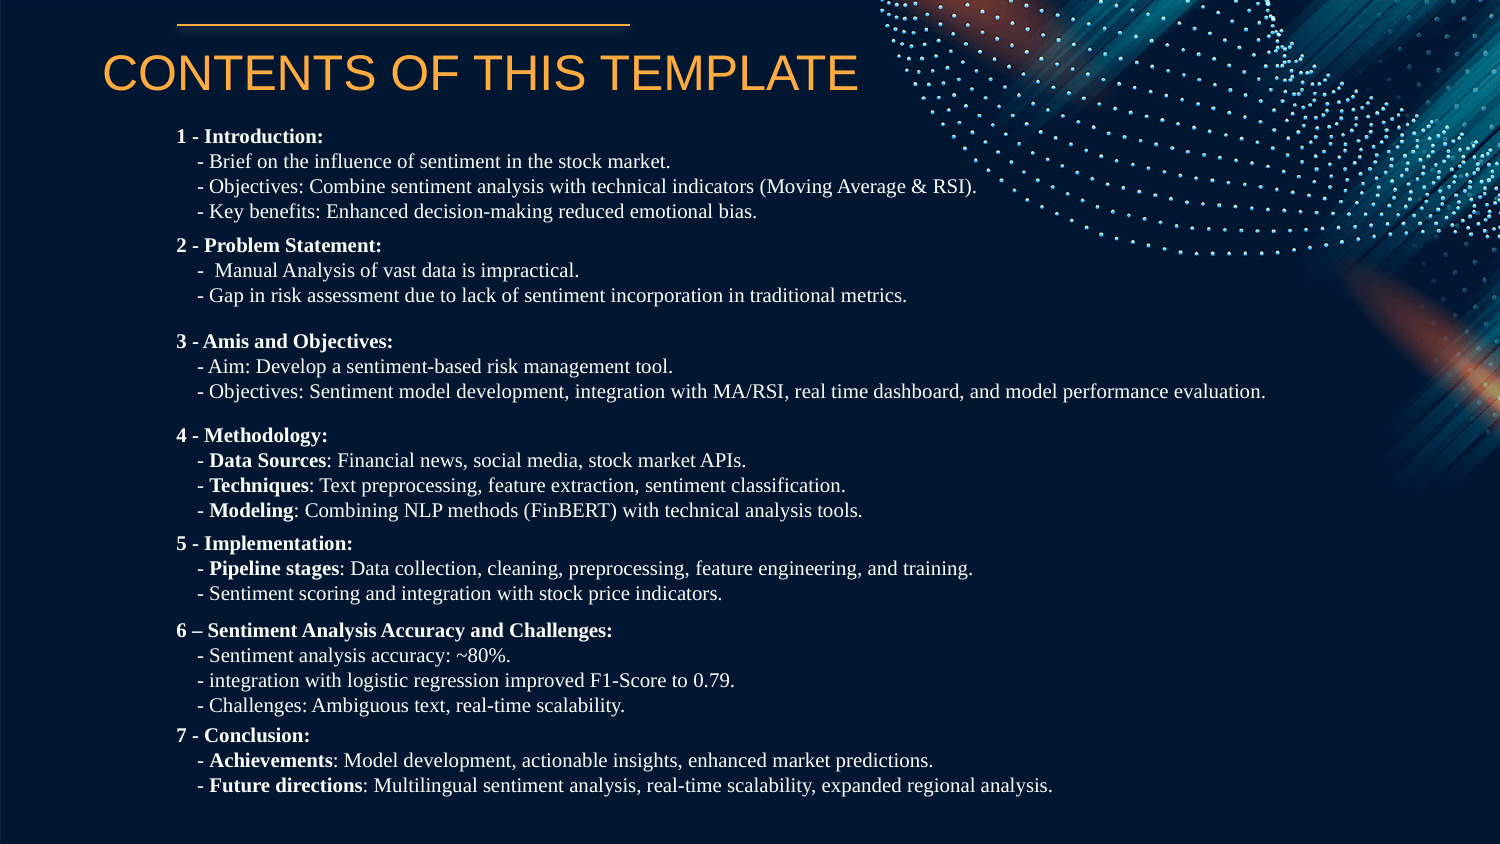

# CONTENTS OF THIS TEMPLATE
1 - Introduction:
    - Brief on the influence of sentiment in the stock market.
    - Objectives: Combine sentiment analysis with technical indicators (Moving Average & RSI).
    - Key benefits: Enhanced decision-making reduced emotional bias.

2 - Problem Statement:
    -  Manual Analysis of vast data is impractical.
    - Gap in risk assessment due to lack of sentiment incorporation in traditional metrics.
3 - Amis and Objectives:
    - Aim: Develop a sentiment-based risk management tool.
    - Objectives: Sentiment model development, integration with MA/RSI, real time dashboard, and model performance evaluation.
4 - Methodology:
    - Data Sources: Financial news, social media, stock market APIs.
    - Techniques: Text preprocessing, feature extraction, sentiment classification.
    - Modeling: Combining NLP methods (FinBERT) with technical analysis tools.

5 - Implementation:
    - Pipeline stages: Data collection, cleaning, preprocessing, feature engineering, and training.
    - Sentiment scoring and integration with stock price indicators.

6 – Sentiment Analysis Accuracy and Challenges:
    - Sentiment analysis accuracy: ~80%.
    - integration with logistic regression improved F1-Score to 0.79.
    - Challenges: Ambiguous text, real-time scalability.

7 - Conclusion:
    - Achievements: Model development, actionable insights, enhanced market predictions.
    - Future directions: Multilingual sentiment analysis, real-time scalability, expanded regional analysis.